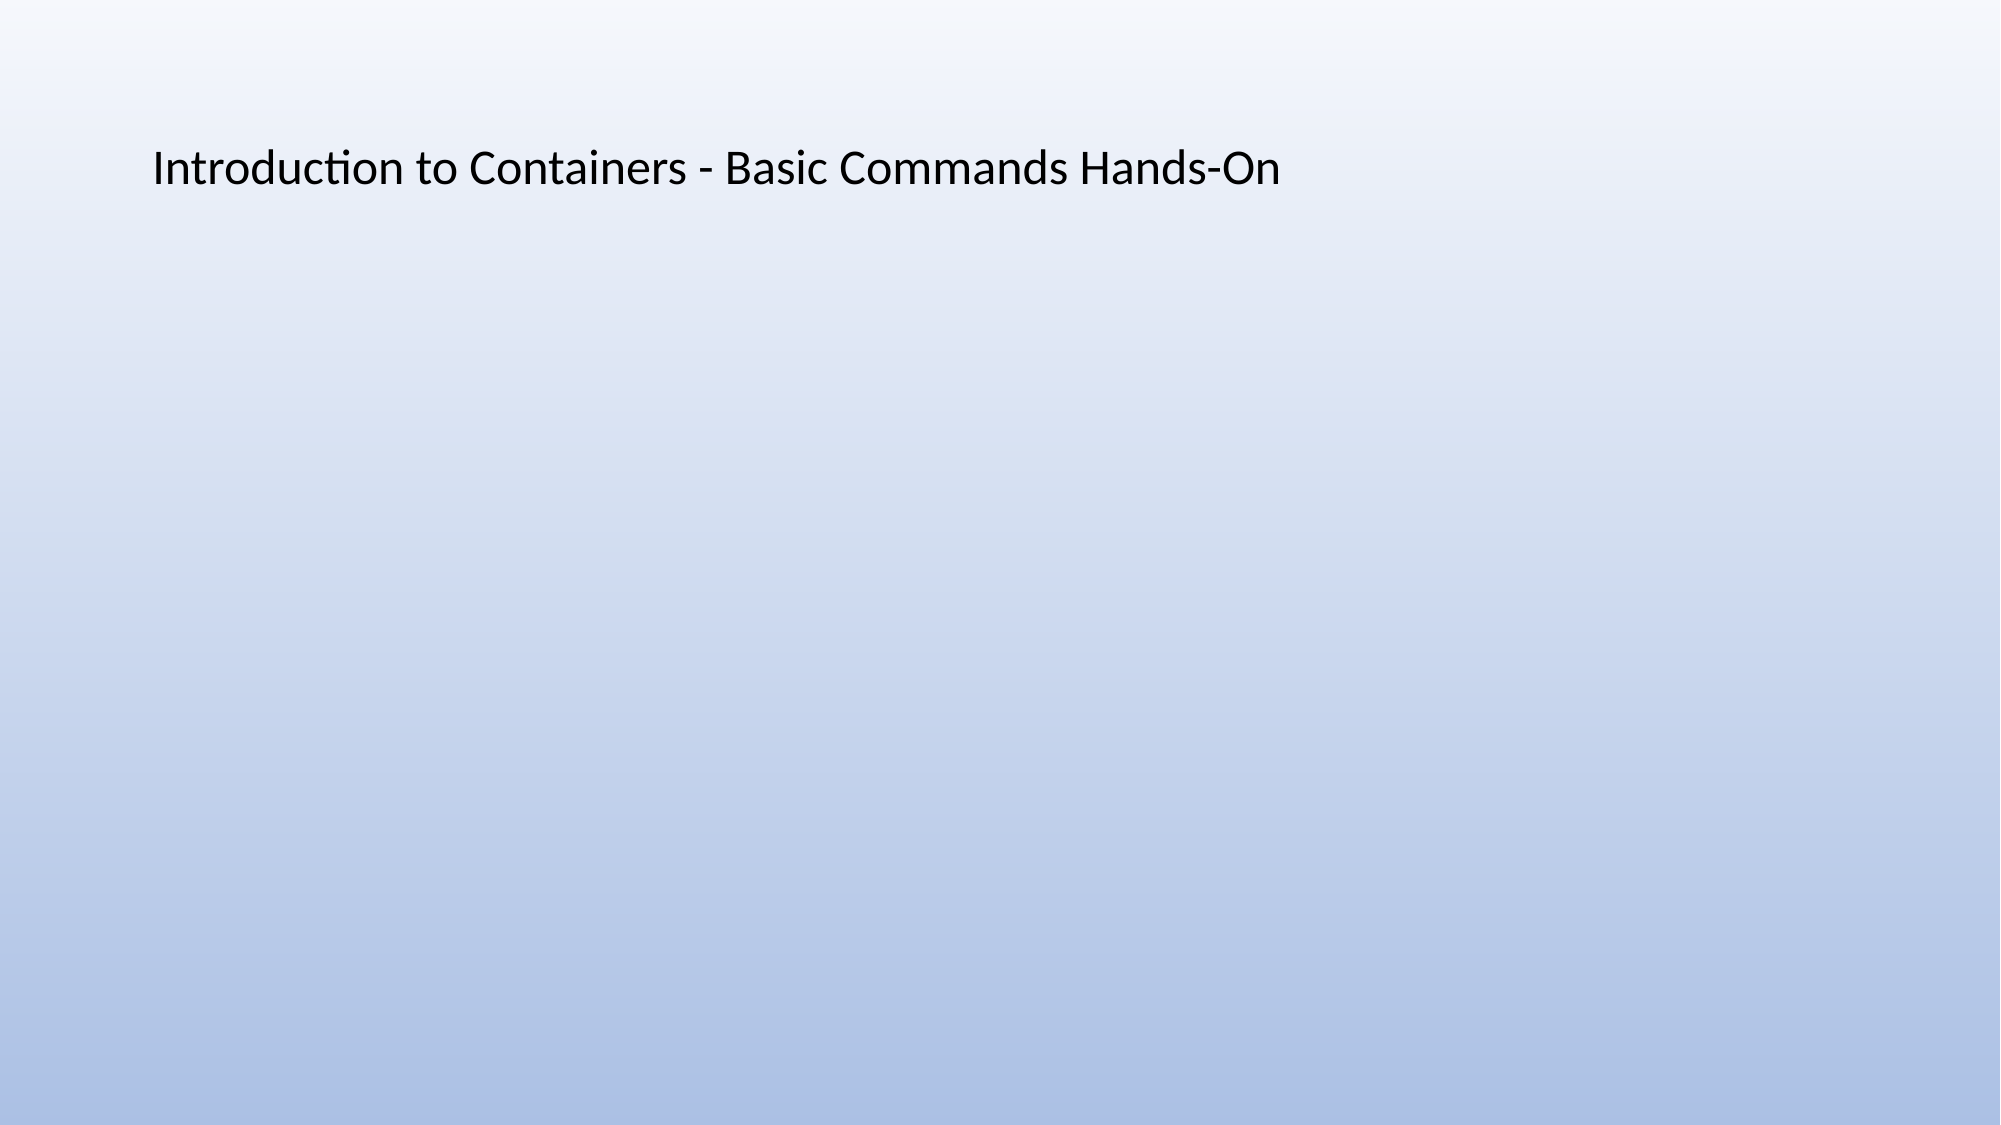

# Introduction to Containers - Basic Commands Hands-On